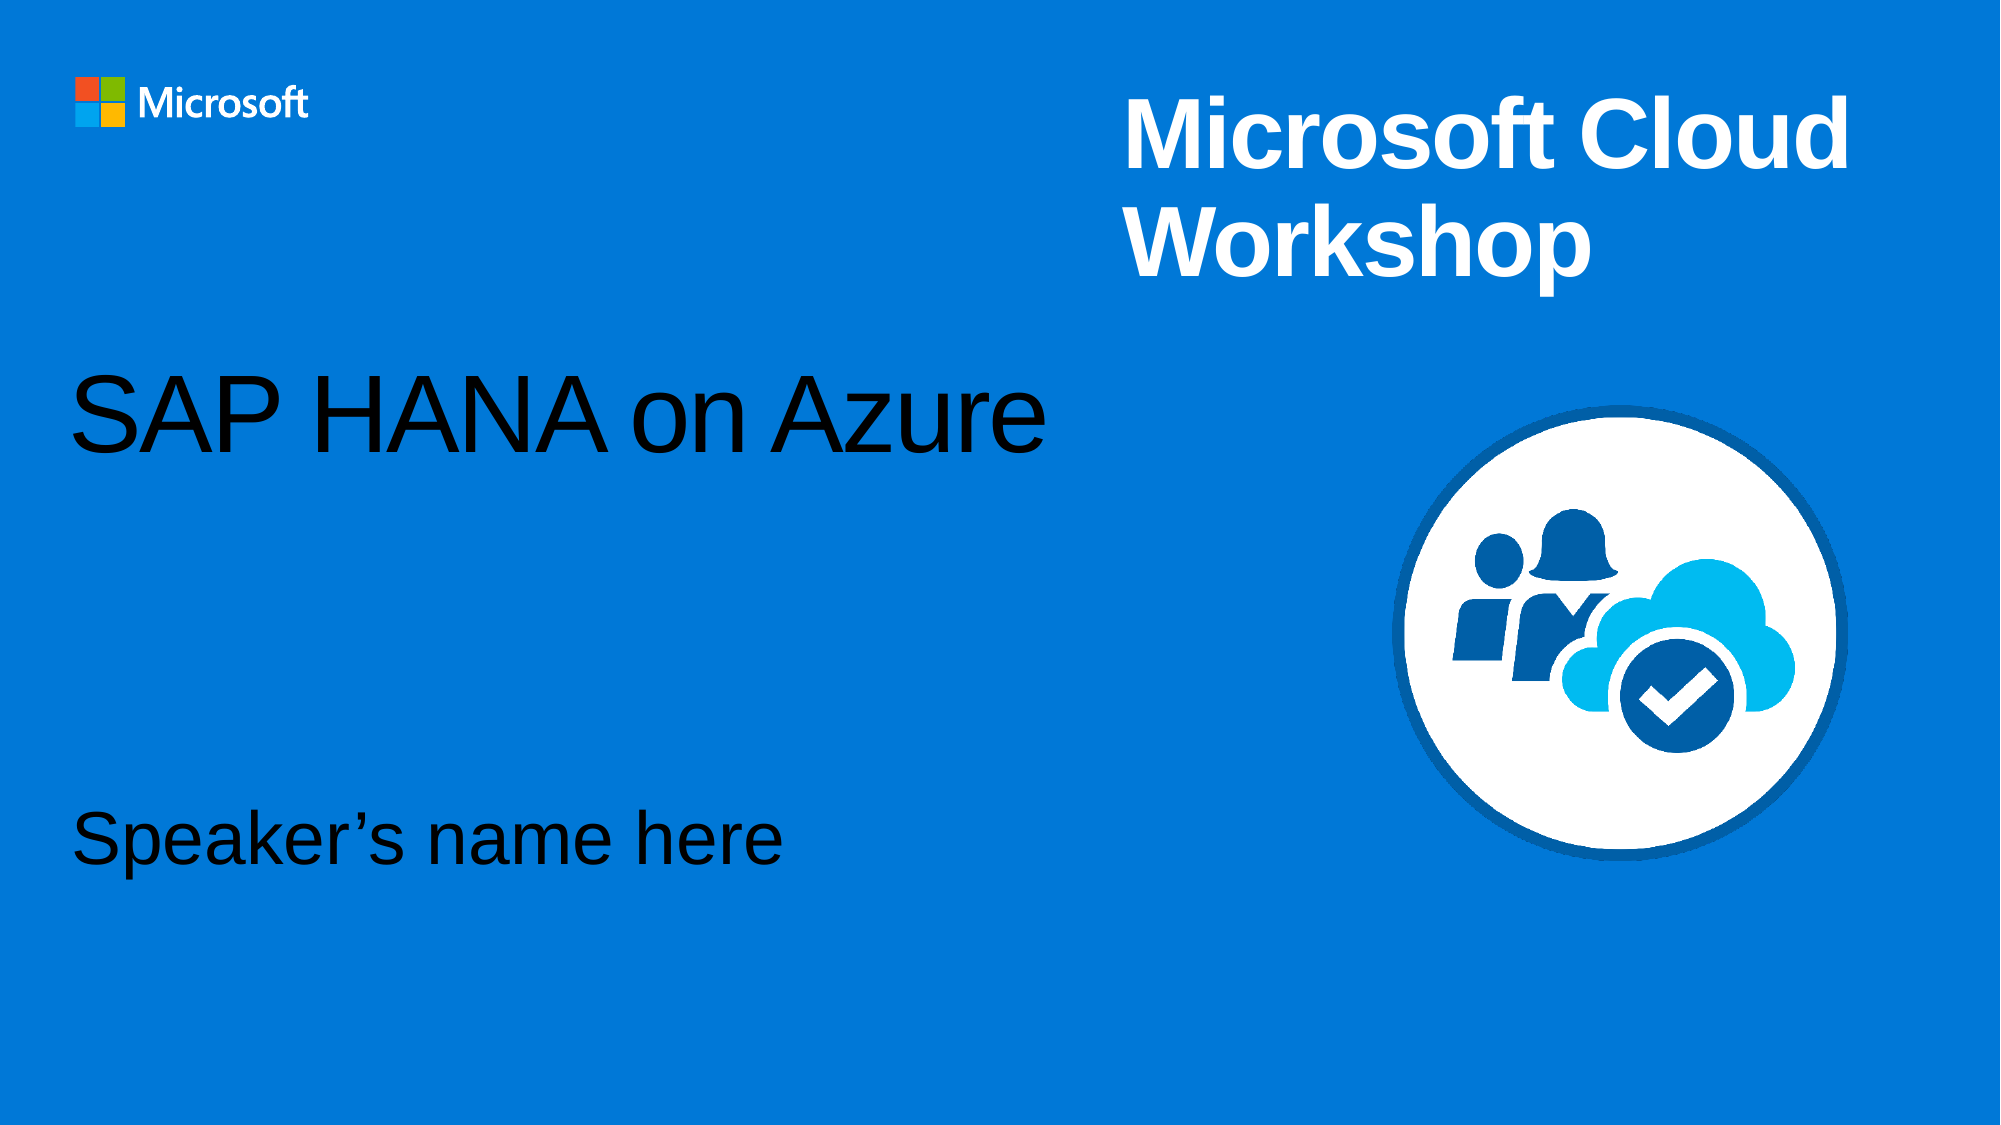

# SAP HANA on Azure
Speaker’s name here